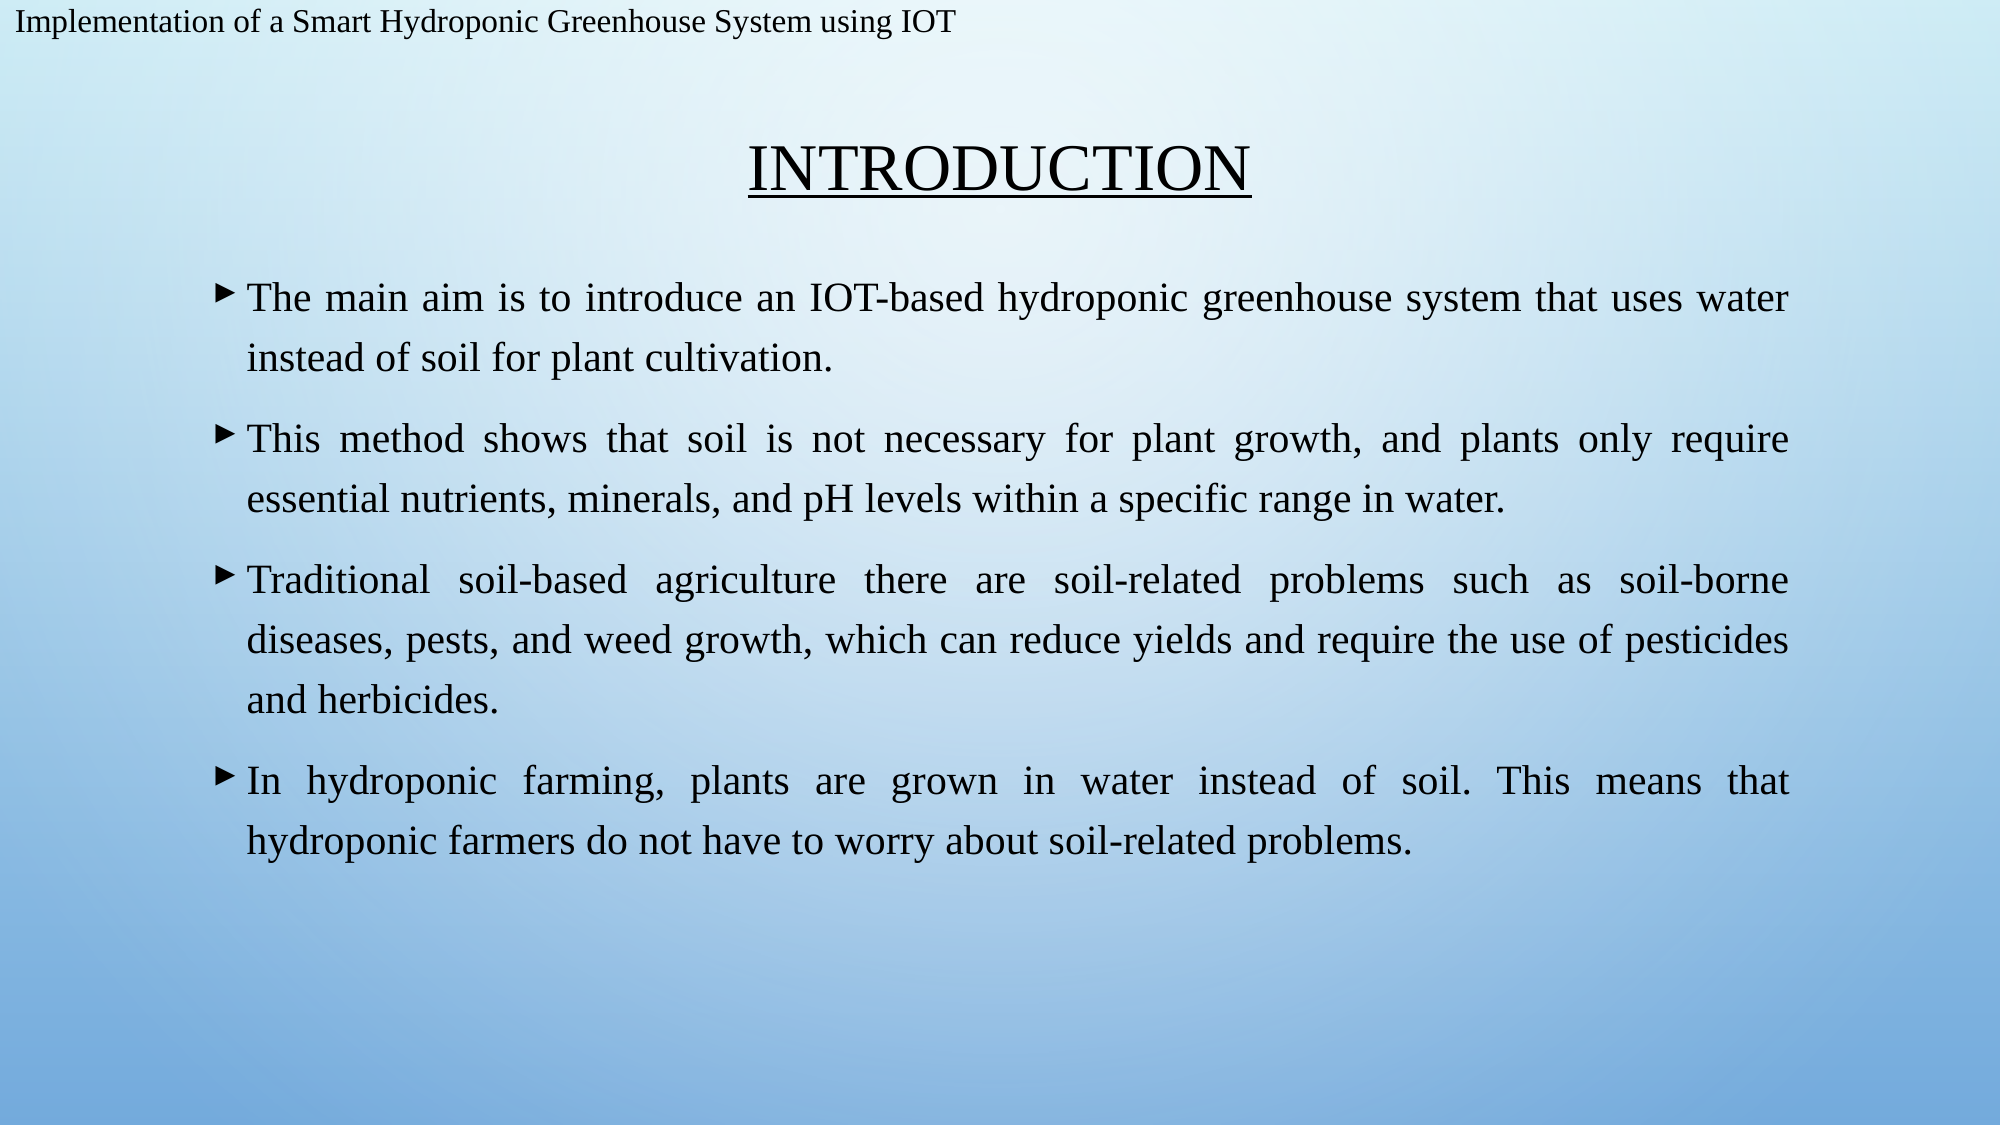

Implementation of a Smart Hydroponic Greenhouse System using IOT
# Introduction
The main aim is to introduce an IOT-based hydroponic greenhouse system that uses water instead of soil for plant cultivation.
This method shows that soil is not necessary for plant growth, and plants only require essential nutrients, minerals, and pH levels within a specific range in water.
Traditional soil-based agriculture there are soil-related problems such as soil-borne diseases, pests, and weed growth, which can reduce yields and require the use of pesticides and herbicides.
In hydroponic farming, plants are grown in water instead of soil. This means that hydroponic farmers do not have to worry about soil-related problems.